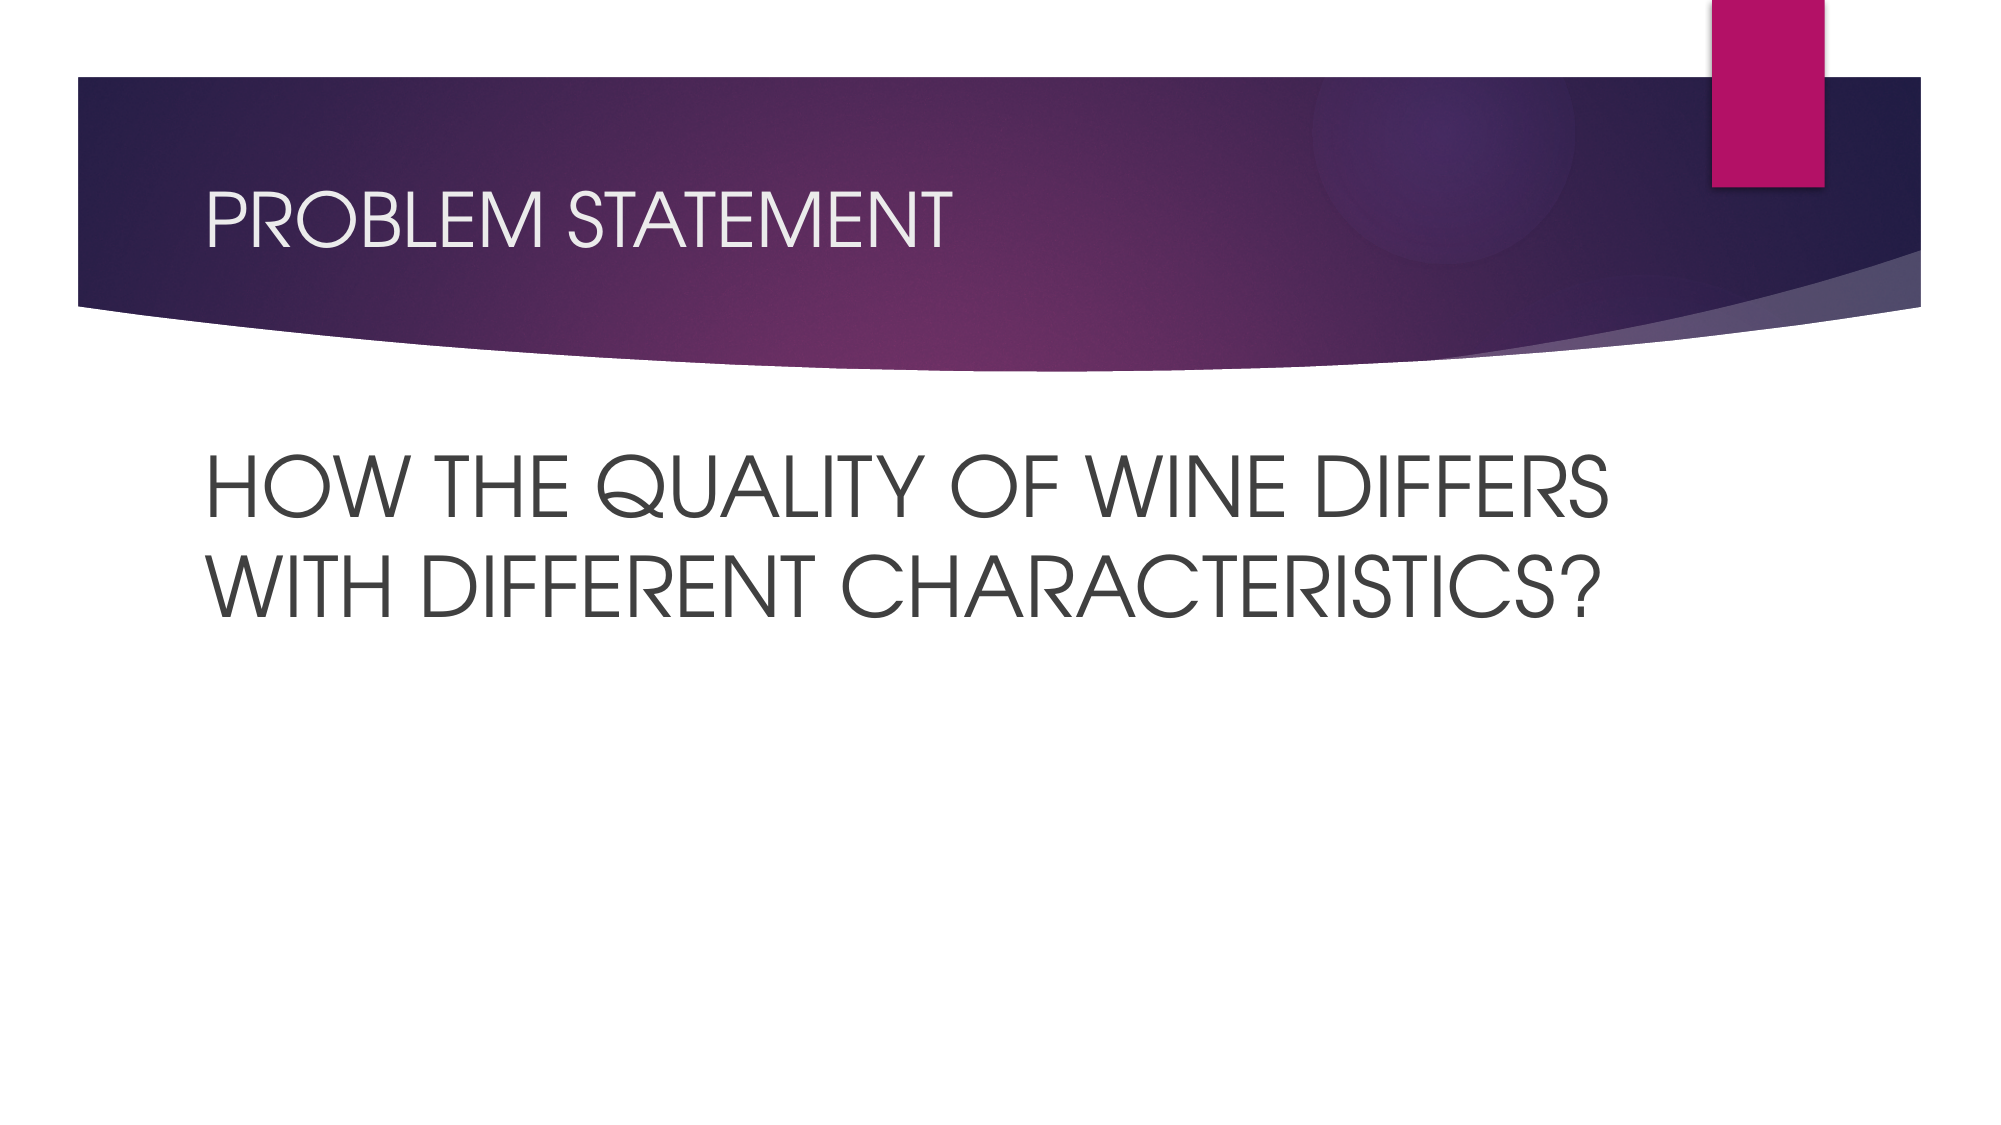

# PROBLEM STATEMENT
HOW THE QUALITY OF WINE DIFFERS WITH DIFFERENT CHARACTERISTICS?